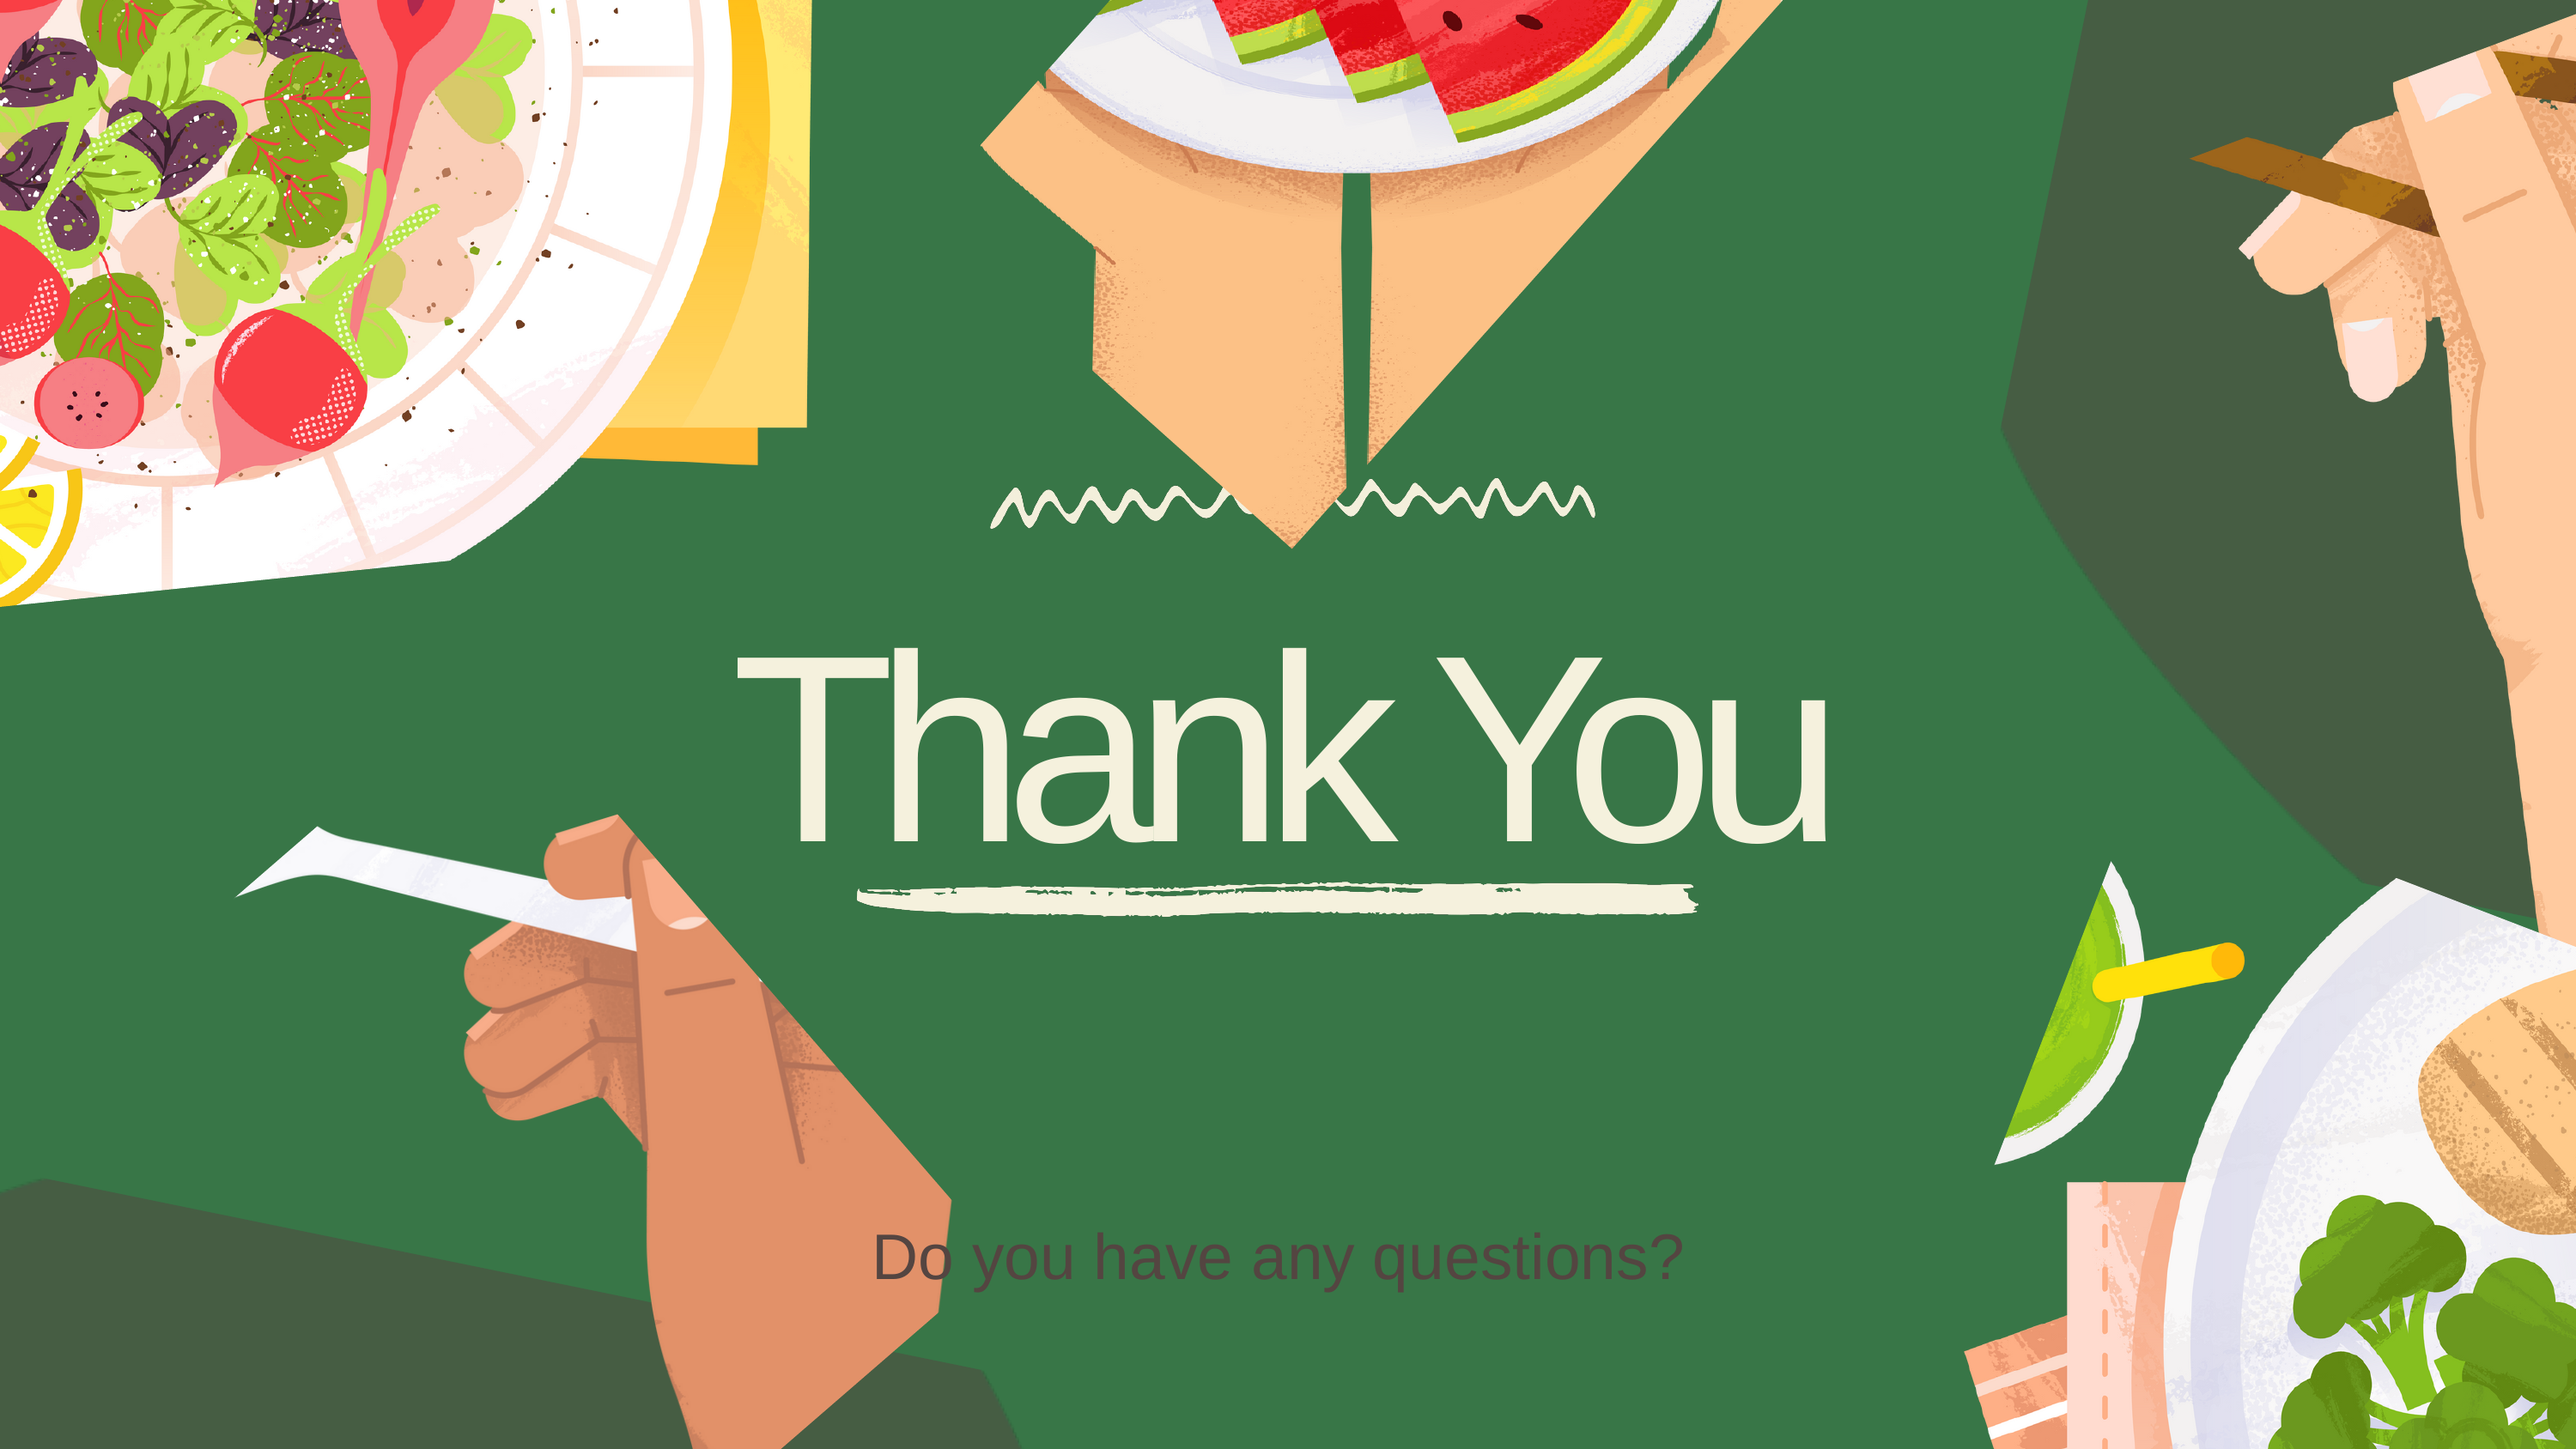

Thank You

Do you have any questions?